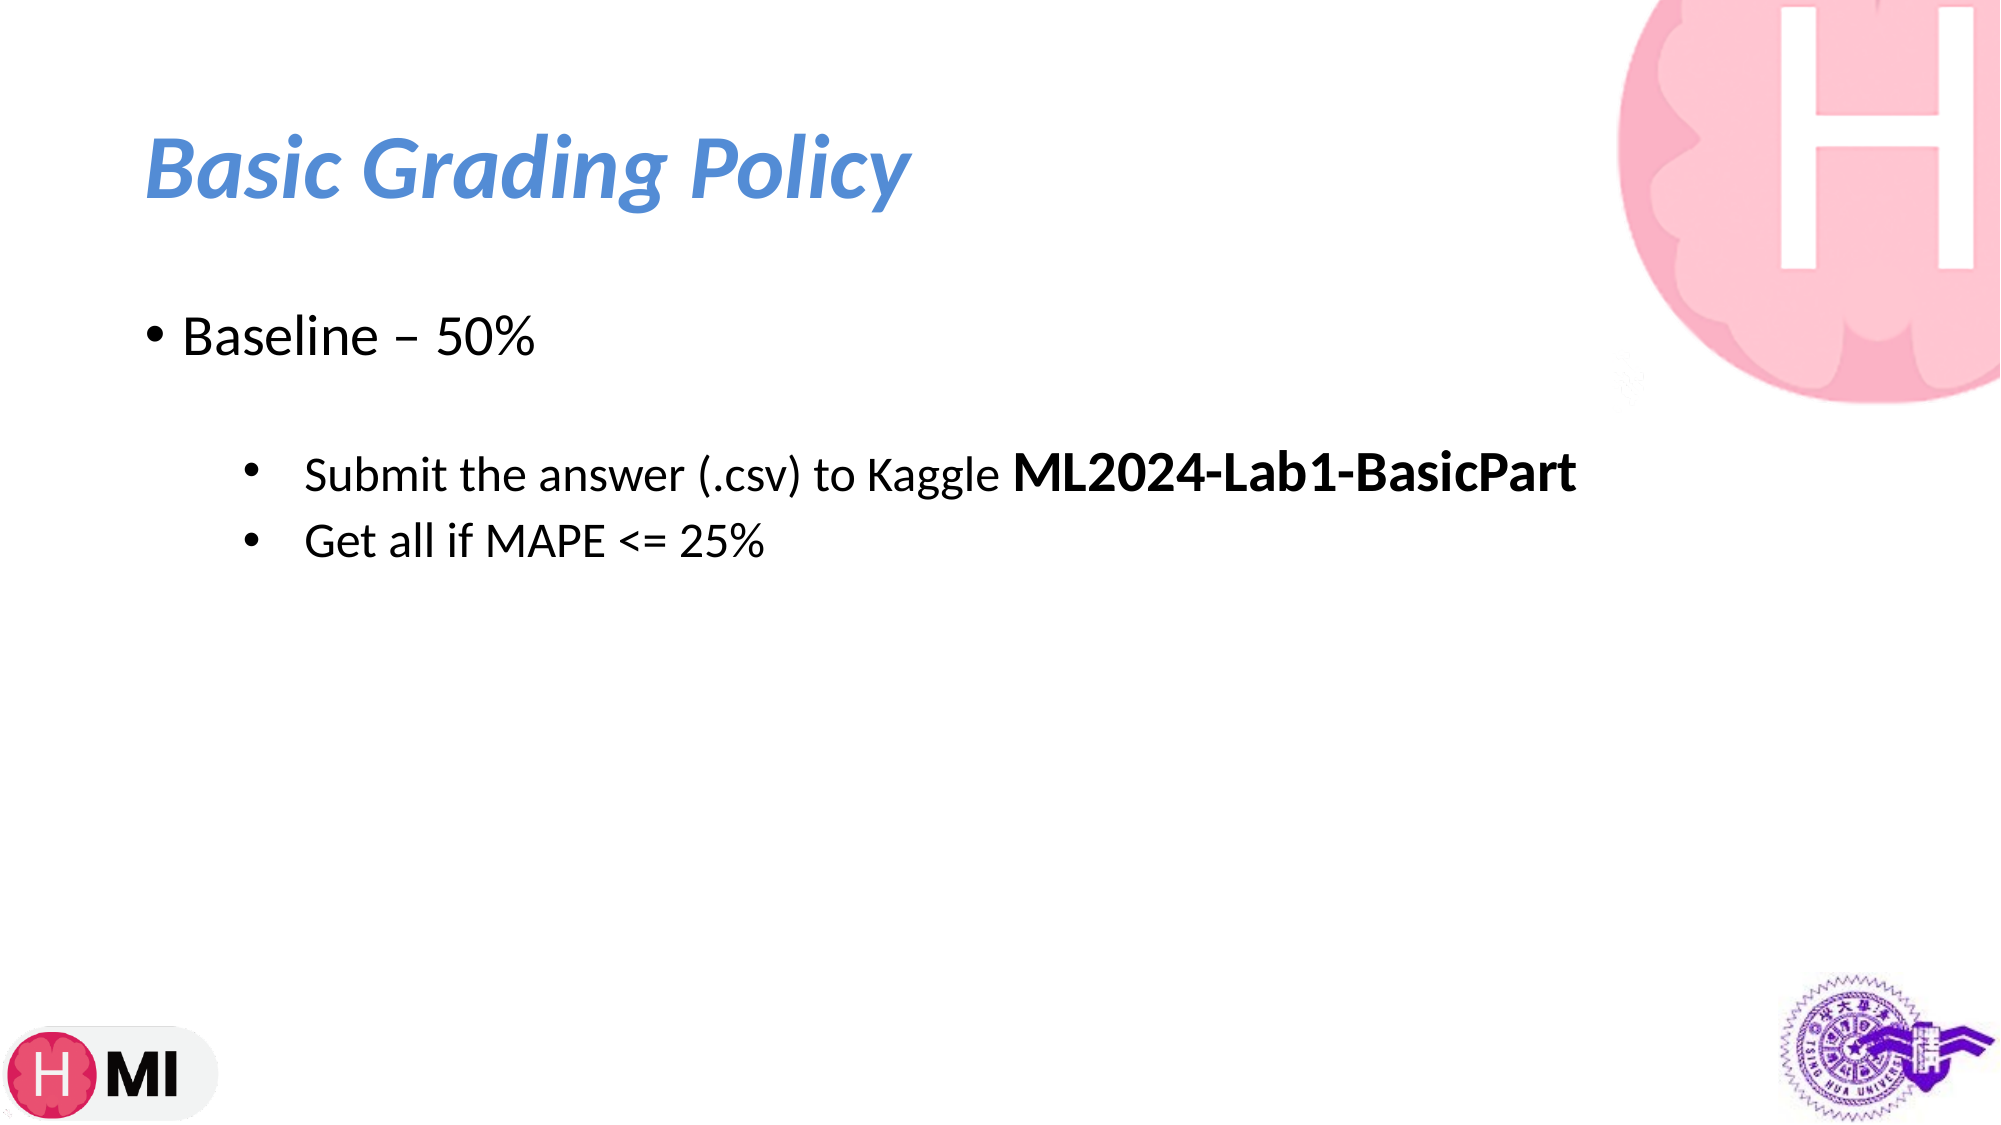

# Basic Grading Policy
Baseline – 50%

Submit the answer (.csv) to Kaggle ML2024-Lab1-BasicPart
Get all if MAPE <= 25%